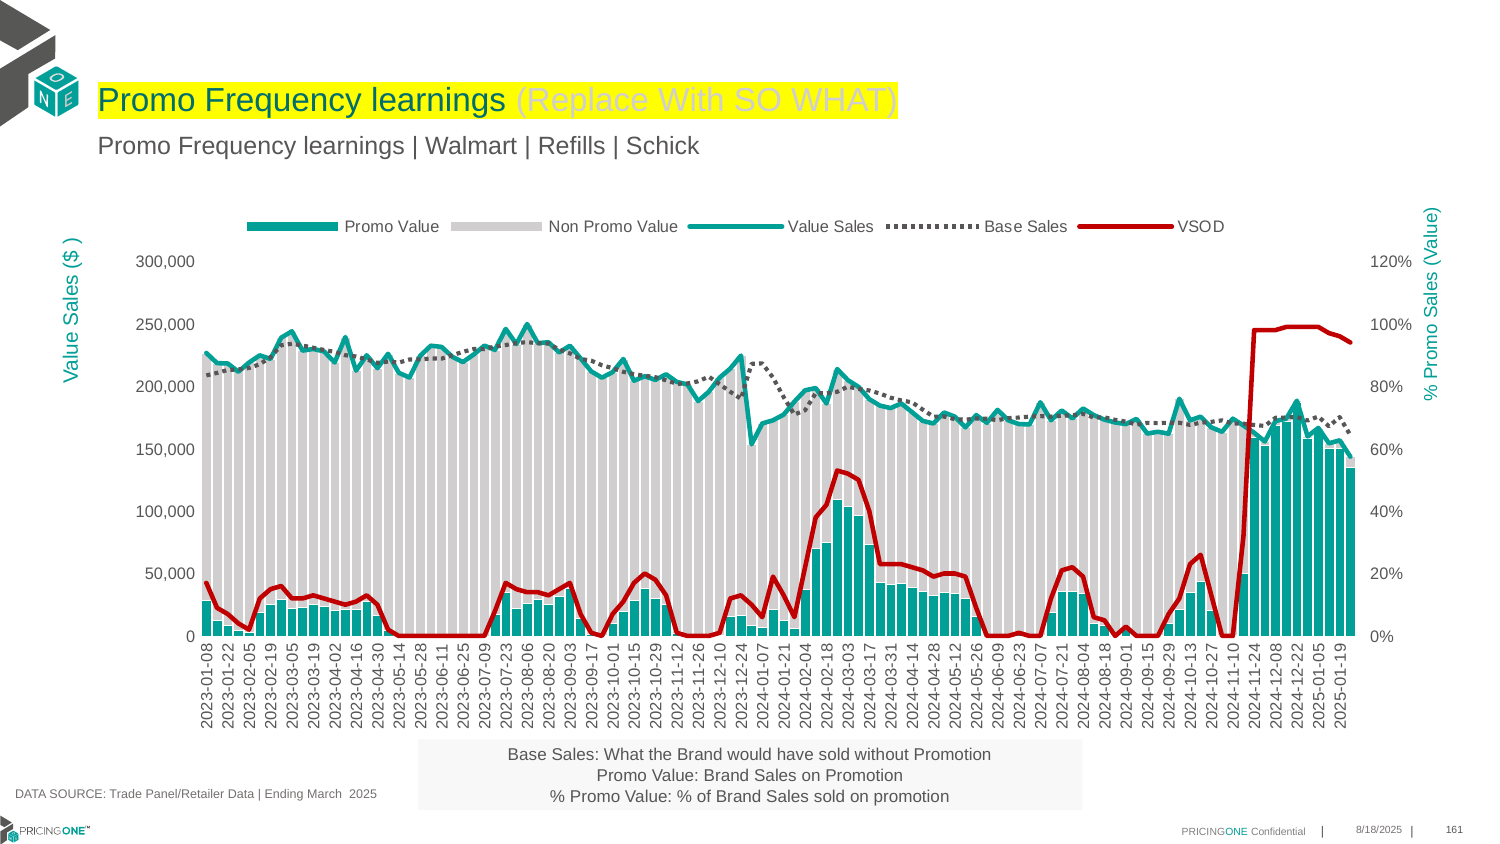

# Promo Frequency learnings (Replace With SO WHAT)
Promo Frequency learnings | Walmart | Refills | Schick

### Chart

| Category | Promo Value | Non Promo Value | Value Sales | Base Sales | VSOD |
|---|---|---|---|---|---|
| 44934 | 28597.0 | 198031.0 | 226628.0 | 208679.0 | 0.17 |
| 44941 | 12860.0 | 205646.0 | 218506.0 | 210664.0 | 0.09 |
| 44948 | 8507.0 | 209691.0 | 218198.0 | 213028.0 | 0.07 |
| 44955 | 4896.0 | 206706.0 | 211602.0 | 213429.0 | 0.04 |
| 44962 | 2850.0 | 216150.0 | 219000.0 | 214630.0 | 0.02 |
| 44969 | 18740.0 | 205988.0 | 224728.0 | 217591.0 | 0.12 |
| 44976 | 25415.0 | 196407.0 | 221822.0 | 223315.0 | 0.15 |
| 44983 | 29182.0 | 209682.0 | 238864.0 | 232842.0 | 0.16 |
| 44990 | 22078.0 | 221892.0 | 243970.0 | 234011.0 | 0.12 |
| 44997 | 22795.0 | 205720.0 | 228515.0 | 232595.0 | 0.12 |
| 45004 | 24998.0 | 204827.0 | 229825.0 | 230861.0 | 0.13 |
| 45011 | 23510.0 | 204380.0 | 227890.0 | 229055.0 | 0.12 |
| 45018 | 20562.0 | 198445.0 | 219007.0 | 227485.0 | 0.11 |
| 45025 | 21732.0 | 217665.0 | 239397.0 | 224842.0 | 0.1 |
| 45032 | 21427.0 | 191043.0 | 212470.0 | 223832.0 | 0.11 |
| 45039 | 27481.0 | 197283.0 | 224764.0 | 221427.0 | 0.13 |
| 45046 | 16488.0 | 198011.0 | 214499.0 | 218736.0 | 0.1 |
| 45053 | 4916.0 | 221056.0 | 225972.0 | 219752.0 | 0.02 |
| 45060 | 313.0 | 210415.0 | 210728.0 | 218940.0 | 0.0 |
| 45067 | 122.0 | 206849.0 | 206971.0 | 221427.0 | 0.0 |
| 45074 | 381.0 | 224009.0 | 224390.0 | 221537.0 | 0.0 |
| 45081 | 432.0 | 231998.0 | 232430.0 | 222229.0 | 0.0 |
| 45088 | 136.0 | 231381.0 | 231517.0 | 222104.0 | 0.0 |
| 45095 | 331.0 | 223325.0 | 223656.0 | 224837.0 | 0.0 |
| 45102 | 676.0 | 218656.0 | 219332.0 | 227525.0 | 0.0 |
| 45109 | 314.0 | 225073.0 | 225387.0 | 229798.0 | 0.0 |
| 45116 | 74.0 | 232443.0 | 232517.0 | 229706.0 | 0.0 |
| 45123 | 16990.0 | 212106.0 | 229096.0 | 231717.0 | 0.08 |
| 45130 | 35191.0 | 210668.0 | 245859.0 | 232983.0 | 0.17 |
| 45137 | 22234.0 | 211529.0 | 233763.0 | 234607.0 | 0.15 |
| 45144 | 26316.0 | 223533.0 | 249849.0 | 235284.0 | 0.14 |
| 45151 | 29699.0 | 204763.0 | 234462.0 | 234497.0 | 0.14 |
| 45158 | 25323.0 | 209921.0 | 235244.0 | 234197.0 | 0.13 |
| 45165 | 31853.0 | 195135.0 | 226988.0 | 229342.0 | 0.15 |
| 45172 | 38282.0 | 194172.0 | 232454.0 | 226332.0 | 0.17 |
| 45179 | 14253.0 | 208065.0 | 222318.0 | 221874.0 | 0.07 |
| 45186 | 962.0 | 210916.0 | 211878.0 | 220486.0 | 0.01 |
| 45193 | 266.0 | 206578.0 | 206844.0 | 216803.0 | 0.0 |
| 45200 | 10432.0 | 200877.0 | 211309.0 | 214492.0 | 0.07 |
| 45207 | 20047.0 | 201782.0 | 221829.0 | 211483.0 | 0.11 |
| 45214 | 28941.0 | 175444.0 | 204385.0 | 209658.0 | 0.17 |
| 45221 | 37909.0 | 170068.0 | 207977.0 | 208425.0 | 0.2 |
| 45228 | 30231.0 | 174841.0 | 205072.0 | 207246.0 | 0.18 |
| 45235 | 25331.0 | 184235.0 | 209566.0 | 204717.0 | 0.13 |
| 45242 | 1958.0 | 201502.0 | 203460.0 | 201928.0 | 0.01 |
| 45249 | 127.0 | 201322.0 | 201449.0 | 202228.0 | 0.0 |
| 45256 | 752.0 | 187375.0 | 188127.0 | 203930.0 | 0.0 |
| 45263 | 598.0 | 195003.0 | 195601.0 | 207653.0 | 0.0 |
| 45270 | 902.0 | 205928.0 | 206830.0 | 201632.0 | 0.01 |
| 45277 | 15550.0 | 198584.0 | 214134.0 | 195576.0 | 0.12 |
| 45284 | 16347.0 | 208188.0 | 224535.0 | 189930.0 | 0.13 |
| 45291 | 8766.0 | 144702.0 | 153468.0 | 217951.0 | 0.1 |
| 45298 | 6839.0 | 163390.0 | 170229.0 | 218305.0 | 0.06 |
| 45305 | 21150.0 | 151580.0 | 172730.0 | 206886.0 | 0.19 |
| 45312 | 12515.0 | 164814.0 | 177329.0 | 191214.0 | 0.13 |
| 45319 | 6282.0 | 181377.0 | 187659.0 | 177297.0 | 0.06 |
| 45326 | 37420.0 | 159309.0 | 196729.0 | 180766.0 | 0.22 |
| 45333 | 70149.0 | 128395.0 | 198544.0 | 194454.0 | 0.38 |
| 45340 | 74639.0 | 111491.0 | 186130.0 | 194309.0 | 0.42 |
| 45347 | 109179.0 | 104576.0 | 213755.0 | 195500.0 | 0.53 |
| 45354 | 103880.0 | 100988.0 | 204868.0 | 199670.0 | 0.52 |
| 45361 | 96851.0 | 102623.0 | 199474.0 | 197838.0 | 0.5 |
| 45368 | 73370.0 | 116290.0 | 189660.0 | 196618.0 | 0.4 |
| 45375 | 42596.0 | 141890.0 | 184486.0 | 194133.0 | 0.23 |
| 45382 | 41190.0 | 141298.0 | 182488.0 | 190848.0 | 0.23 |
| 45389 | 42541.0 | 143641.0 | 186182.0 | 188595.0 | 0.23 |
| 45396 | 39167.0 | 140093.0 | 179260.0 | 187158.0 | 0.22 |
| 45403 | 35945.0 | 136290.0 | 172235.0 | 181264.0 | 0.21 |
| 45410 | 32895.0 | 137277.0 | 170172.0 | 175655.0 | 0.19 |
| 45417 | 35262.0 | 143692.0 | 178954.0 | 175769.0 | 0.2 |
| 45424 | 34147.0 | 141578.0 | 175725.0 | 173679.0 | 0.2 |
| 45431 | 30459.0 | 136631.0 | 167090.0 | 173215.0 | 0.19 |
| 45438 | 15468.0 | 161423.0 | 176891.0 | 174206.0 | 0.09 |
| 45445 | 419.0 | 170265.0 | 170684.0 | 174013.0 | 0.0 |
| 45452 | 269.0 | 180800.0 | 181069.0 | 172824.0 | 0.0 |
| 45459 | 365.0 | 172358.0 | 172723.0 | 174406.0 | 0.0 |
| 45466 | 1356.0 | 168335.0 | 169691.0 | 174967.0 | 0.01 |
| 45473 | 312.0 | 169113.0 | 169425.0 | 175654.0 | 0.0 |
| 45480 | 443.0 | 186694.0 | 187137.0 | 176067.0 | 0.0 |
| 45487 | 18918.0 | 153870.0 | 172788.0 | 175677.0 | 0.12 |
| 45494 | 35479.0 | 145073.0 | 180552.0 | 176362.0 | 0.21 |
| 45501 | 35606.0 | 138642.0 | 174248.0 | 176790.0 | 0.22 |
| 45508 | 34517.0 | 147686.0 | 182203.0 | 177822.0 | 0.19 |
| 45515 | 10292.0 | 166614.0 | 176906.0 | 175016.0 | 0.06 |
| 45522 | 8547.0 | 164711.0 | 173258.0 | 175094.0 | 0.05 |
| 45529 | 172.0 | 170799.0 | 170971.0 | 173055.0 | 0.0 |
| 45536 | 5721.0 | 163977.0 | 169698.0 | 171677.0 | 0.03 |
| 45543 | 375.0 | 173486.0 | 173861.0 | 169263.0 | 0.0 |
| 45550 | 396.0 | 161689.0 | 162085.0 | 170698.0 | 0.0 |
| 45557 | 288.0 | 163252.0 | 163540.0 | 170449.0 | 0.0 |
| 45564 | 9982.0 | 152022.0 | 162004.0 | 170798.0 | 0.07 |
| 45571 | 21579.0 | 168391.0 | 189970.0 | 170724.0 | 0.12 |
| 45578 | 34603.0 | 138092.0 | 172695.0 | 169019.0 | 0.23 |
| 45585 | 44083.0 | 131565.0 | 175648.0 | 170813.0 | 0.26 |
| 45592 | 20833.0 | 146205.0 | 167038.0 | 171476.0 | 0.13 |
| 45599 | 260.0 | 163223.0 | 163483.0 | 172667.0 | 0.0 |
| 45606 | 391.0 | 173652.0 | 174043.0 | 170101.0 | 0.0 |
| 45613 | 50325.0 | 118233.0 | 168558.0 | 170021.0 | 0.32 |
| 45620 | 158964.0 | 3774.0 | 162738.0 | 168947.0 | 0.98 |
| 45627 | 153082.0 | 2658.0 | 155740.0 | 168245.0 | 0.98 |
| 45634 | 168880.0 | 3268.0 | 172148.0 | 174712.0 | 0.98 |
| 45641 | 171953.0 | 1980.0 | 173933.0 | 174949.0 | 0.99 |
| 45648 | 187092.0 | 1327.0 | 188419.0 | 175392.0 | 0.99 |
| 45655 | 158434.0 | 1377.0 | 159811.0 | 172538.0 | 0.99 |
| 45662 | 164477.0 | 2156.0 | 166633.0 | 175739.0 | 0.99 |
| 45669 | 150502.0 | 3796.0 | 154298.0 | 167841.0 | 0.97 |
| 45676 | 150072.0 | 6619.0 | 156691.0 | 175339.0 | 0.96 |
| 45683 | 135088.0 | 8561.0 | 143649.0 | 160828.0 | 0.94 |
% Promo Sales (Value)
Value Sales ($ )
Base Sales: What the Brand would have sold without Promotion
Promo Value: Brand Sales on Promotion
% Promo Value: % of Brand Sales sold on promotion
DATA SOURCE: Trade Panel/Retailer Data | Ending March  2025

8/18/2025
161